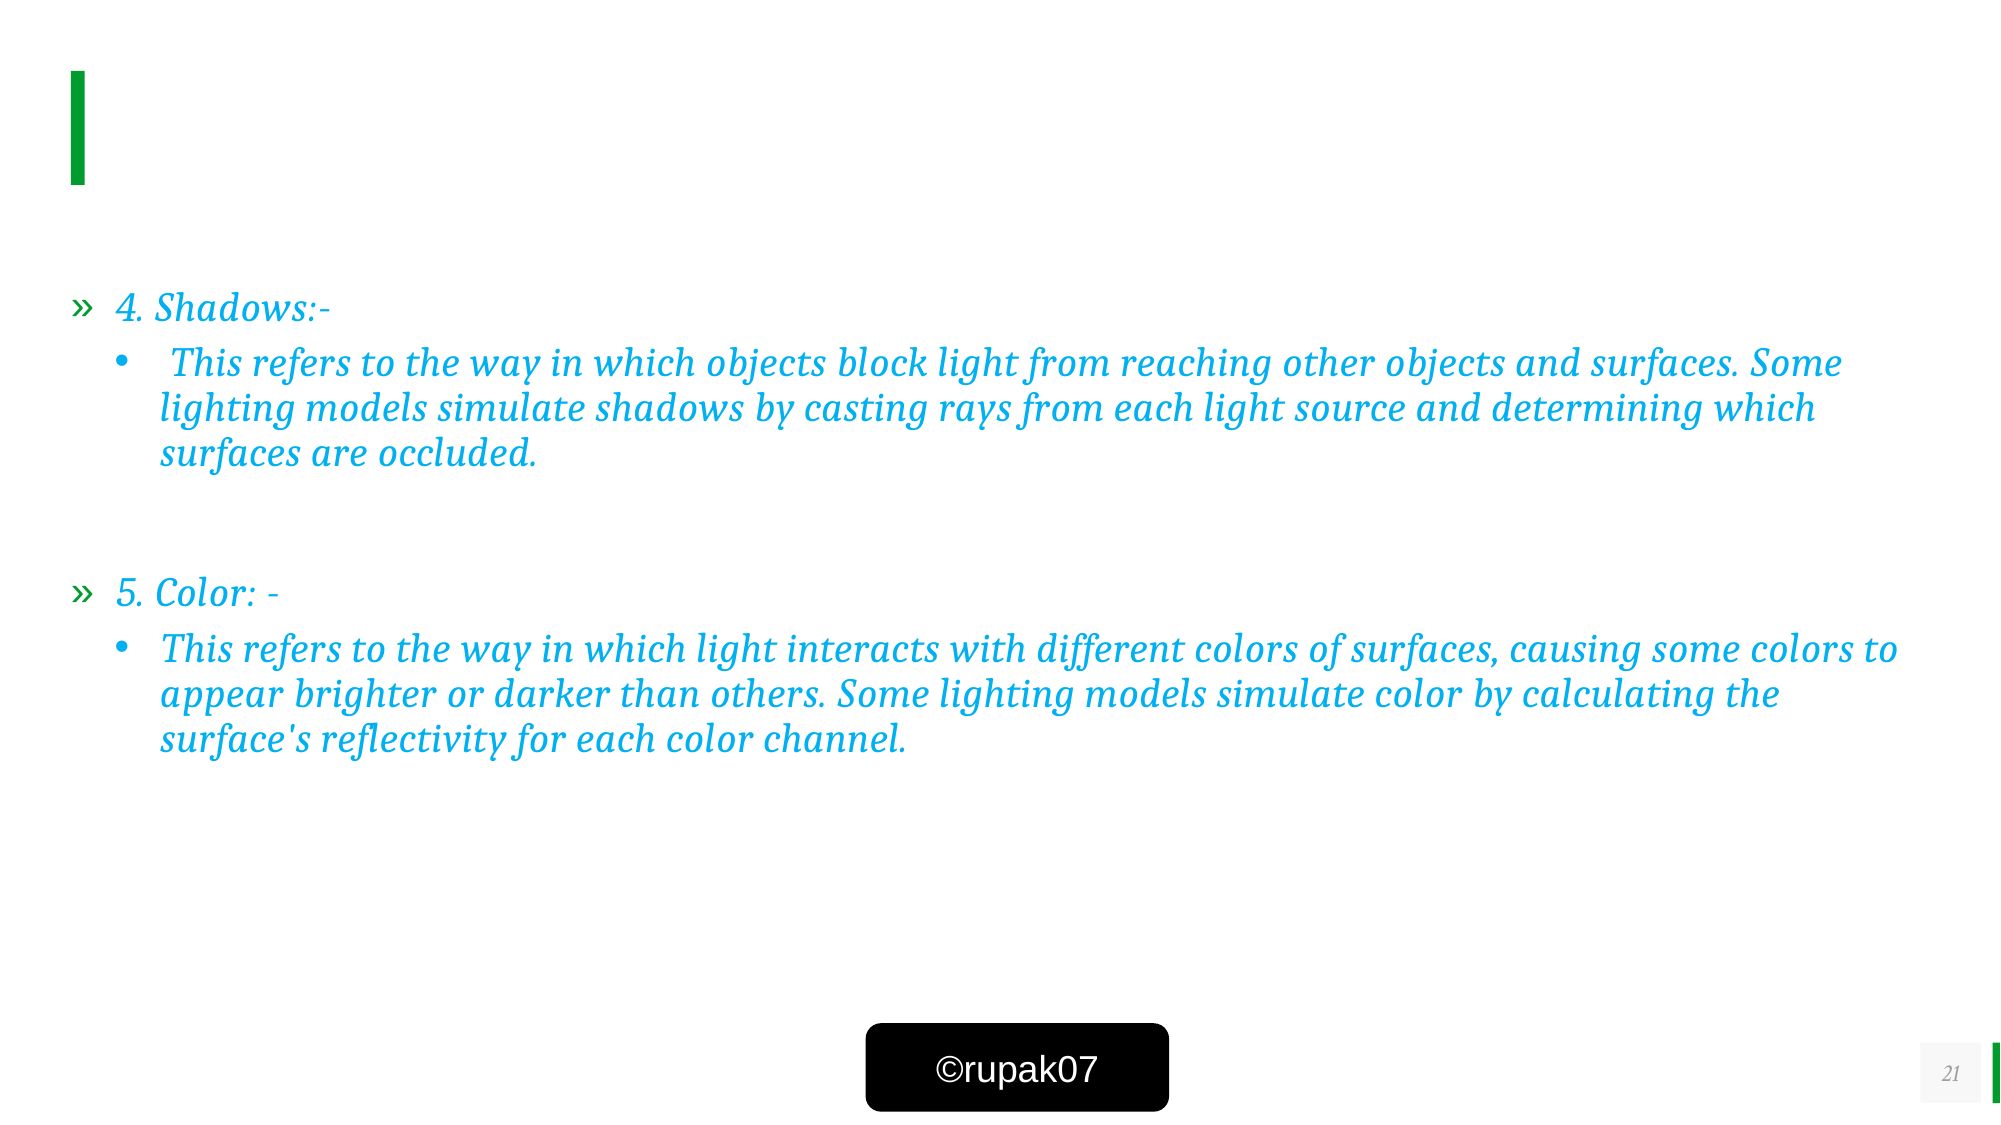

#
4. Shadows:-
 This refers to the way in which objects block light from reaching other objects and surfaces. Some lighting models simulate shadows by casting rays from each light source and determining which surfaces are occluded.

5. Color: -
This refers to the way in which light interacts with different colors of surfaces, causing some colors to appear brighter or darker than others. Some lighting models simulate color by calculating the surface's reflectivity for each color channel.
21